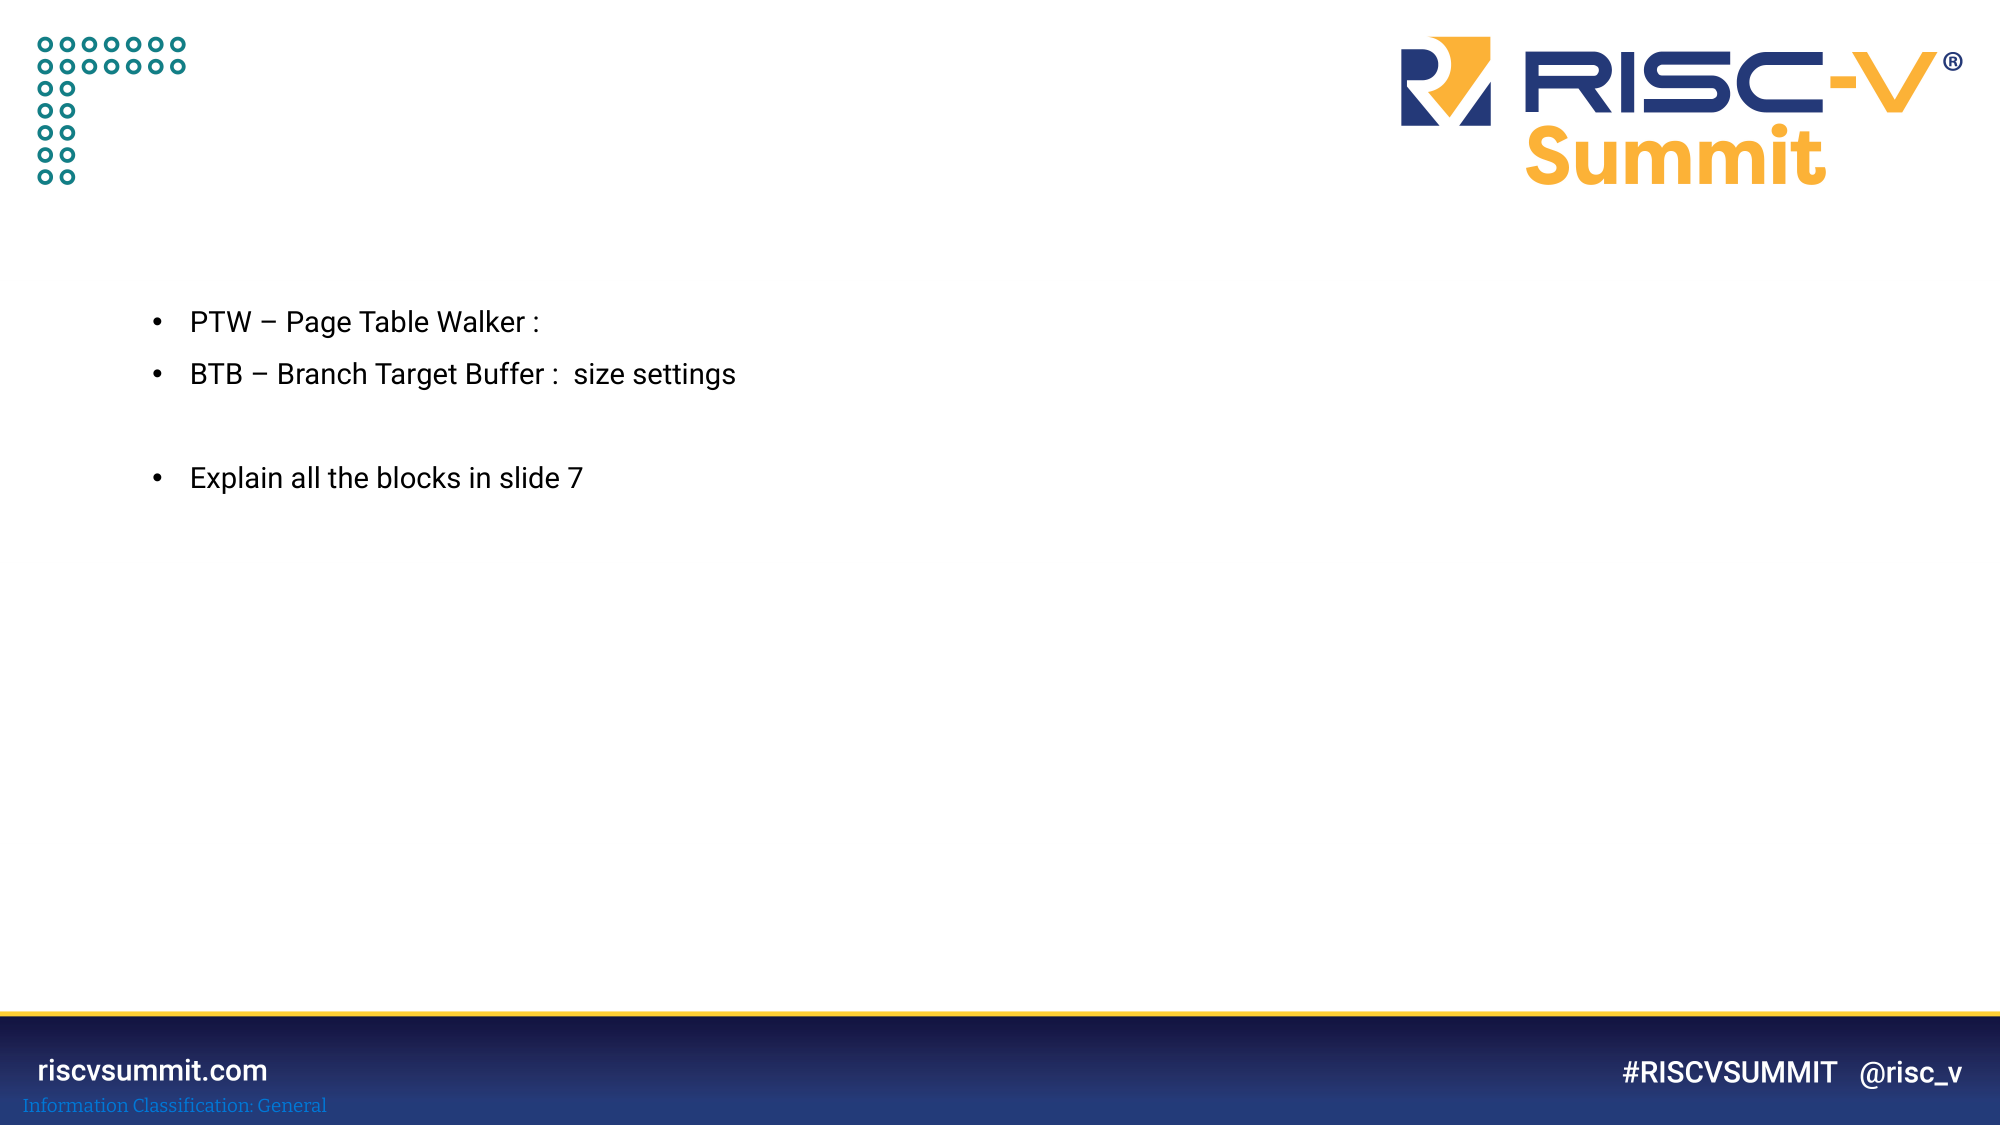

#
PTW – Page Table Walker :
BTB – Branch Target Buffer :  size settings

Explain all the blocks in slide 7